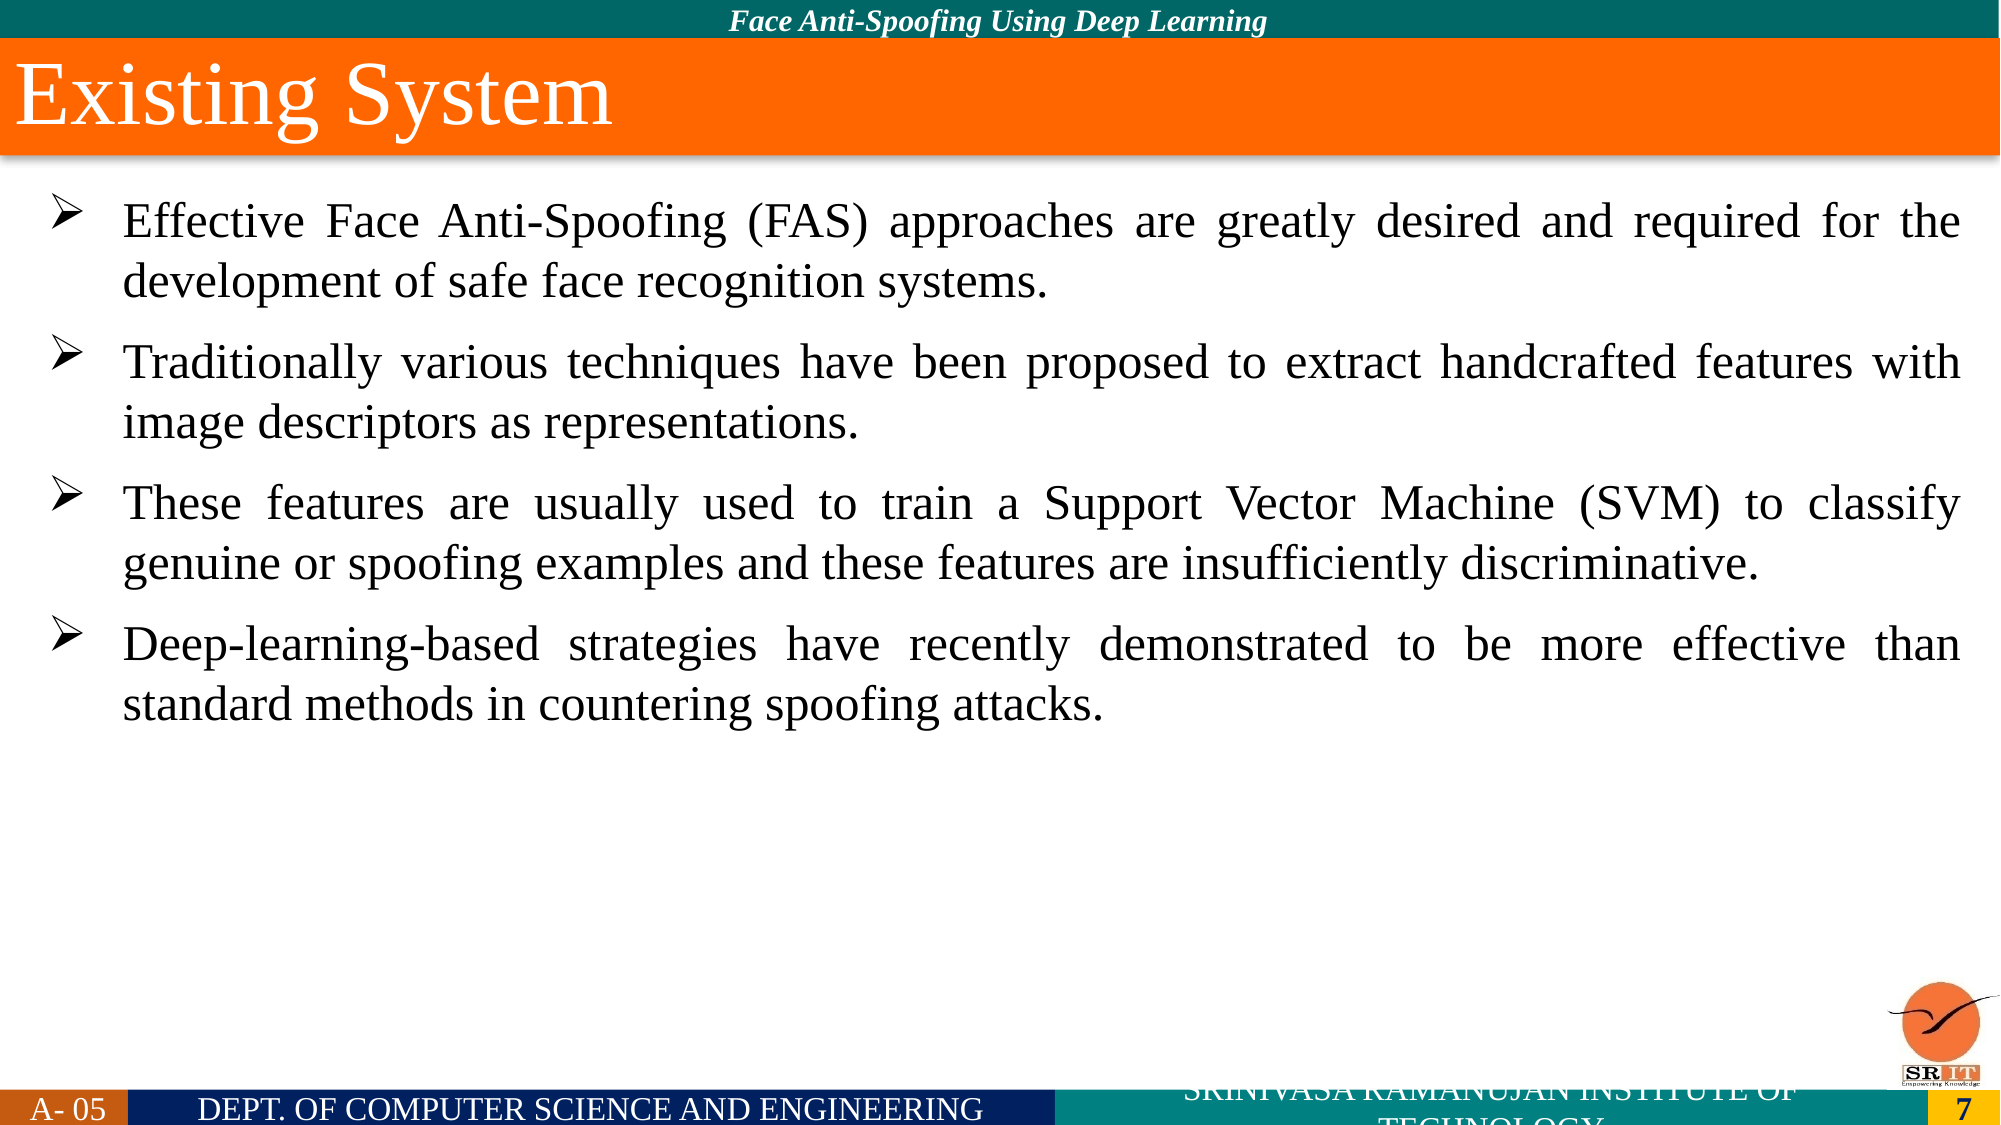

# Existing System
Effective Face Anti-Spoofing (FAS) approaches are greatly desired and required for the development of safe face recognition systems.
Traditionally various techniques have been proposed to extract handcrafted features with image descriptors as representations.
These features are usually used to train a Support Vector Machine (SVM) to classify genuine or spoofing examples and these features are insufficiently discriminative.
Deep-learning-based strategies have recently demonstrated to be more effective than standard methods in countering spoofing attacks.